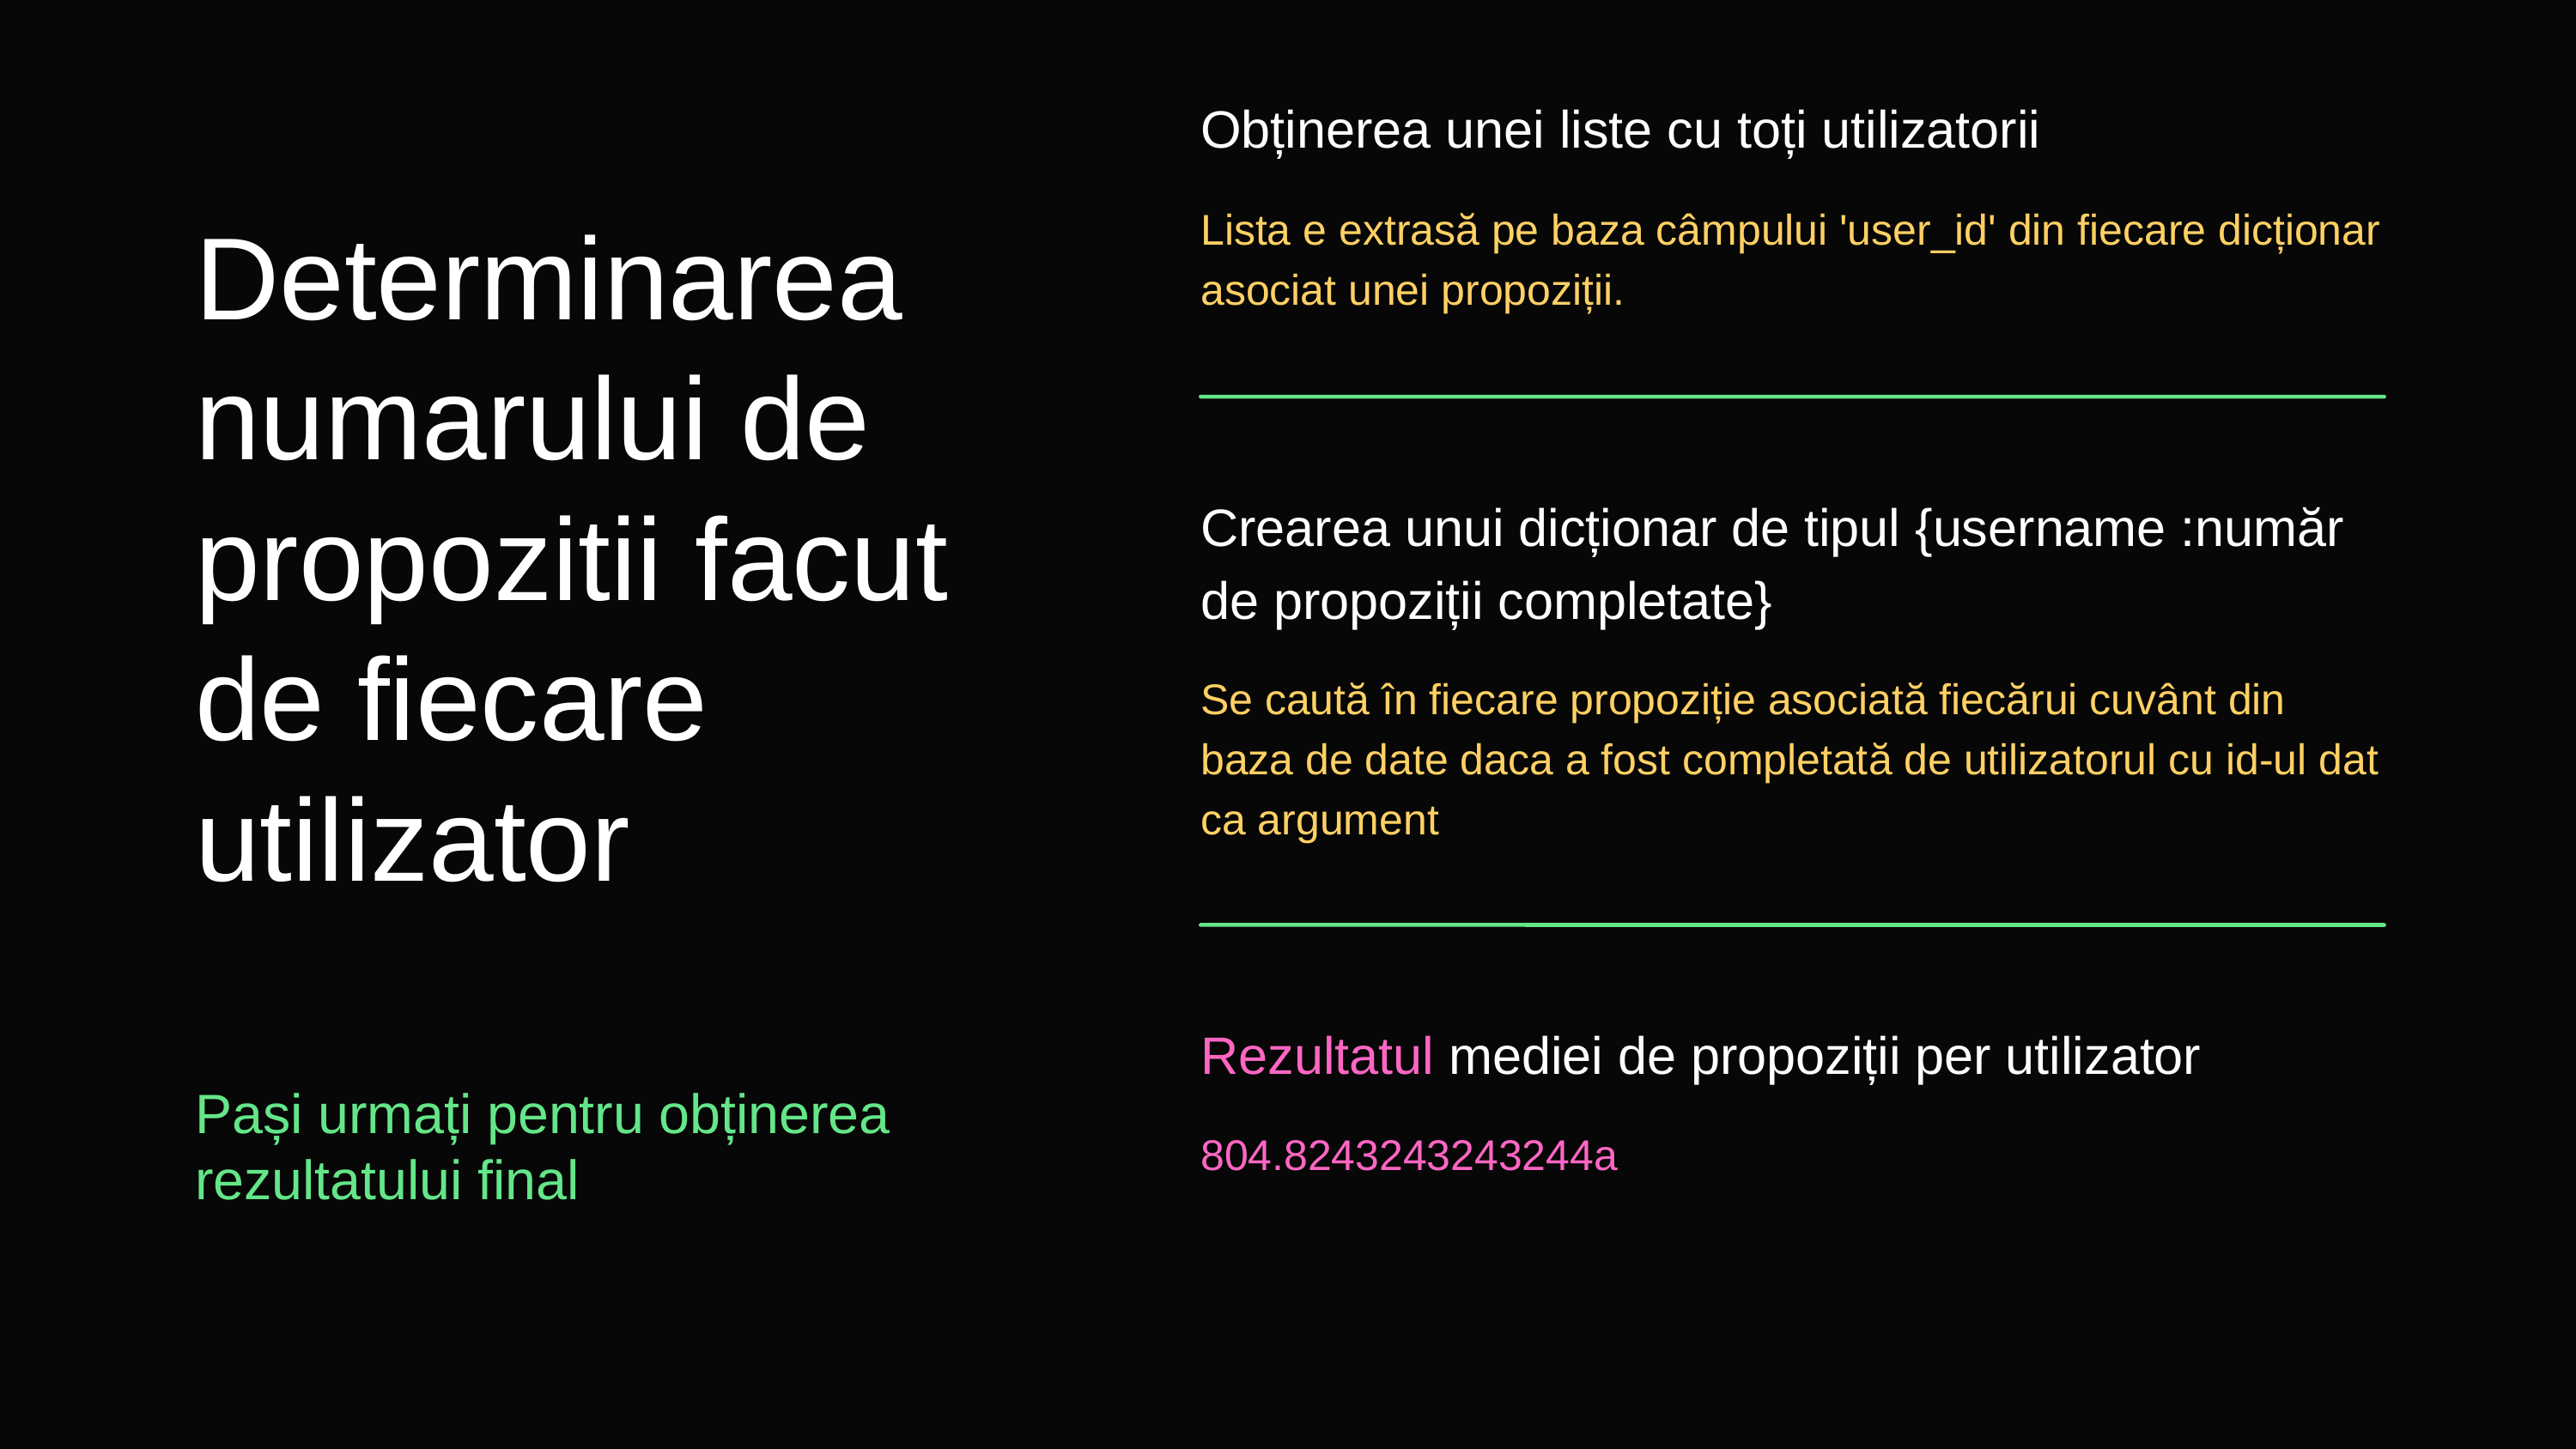

Obținerea unei liste cu toți utilizatorii
Lista e extrasă pe baza câmpului 'user_id' din fiecare dicționar asociat unei propoziții.

Crearea unui dicționar de tipul {username :număr de propoziții completate}
Se caută în fiecare propoziție asociată fiecărui cuvânt din baza de date daca a fost completată de utilizatorul cu id-ul dat ca argument

Rezultatul mediei de propoziții per utilizator
804.8243243243244a

Determinarea numarului de propozitii facut de fiecare utilizator

Pași urmați pentru obținerea rezultatului final